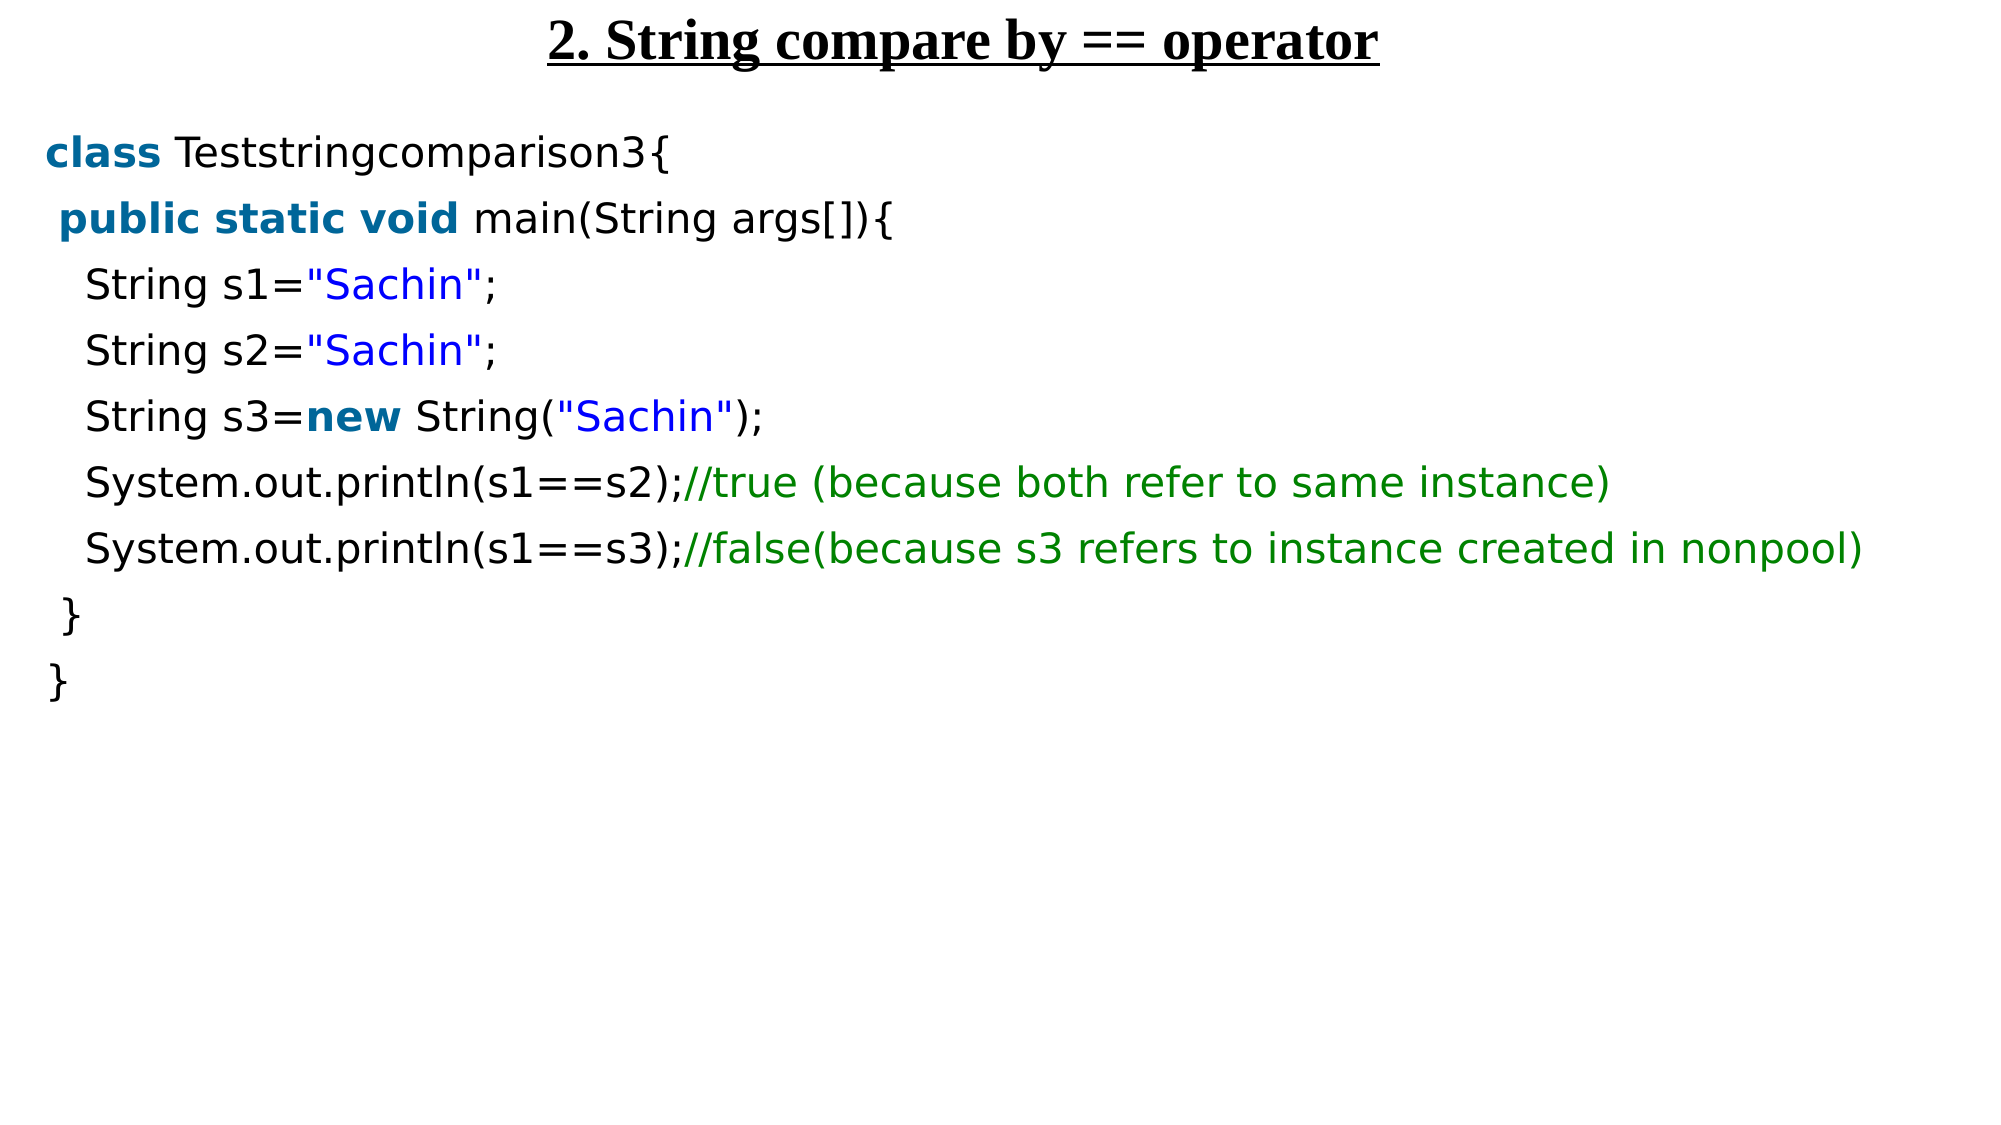

# 2. String compare by == operator
class Teststringcomparison3{
 public static void main(String args[]){
   String s1="Sachin";
   String s2="Sachin";
   String s3=new String("Sachin");
   System.out.println(s1==s2);//true (because both refer to same instance)
   System.out.println(s1==s3);//false(because s3 refers to instance created in nonpool)
 }
}